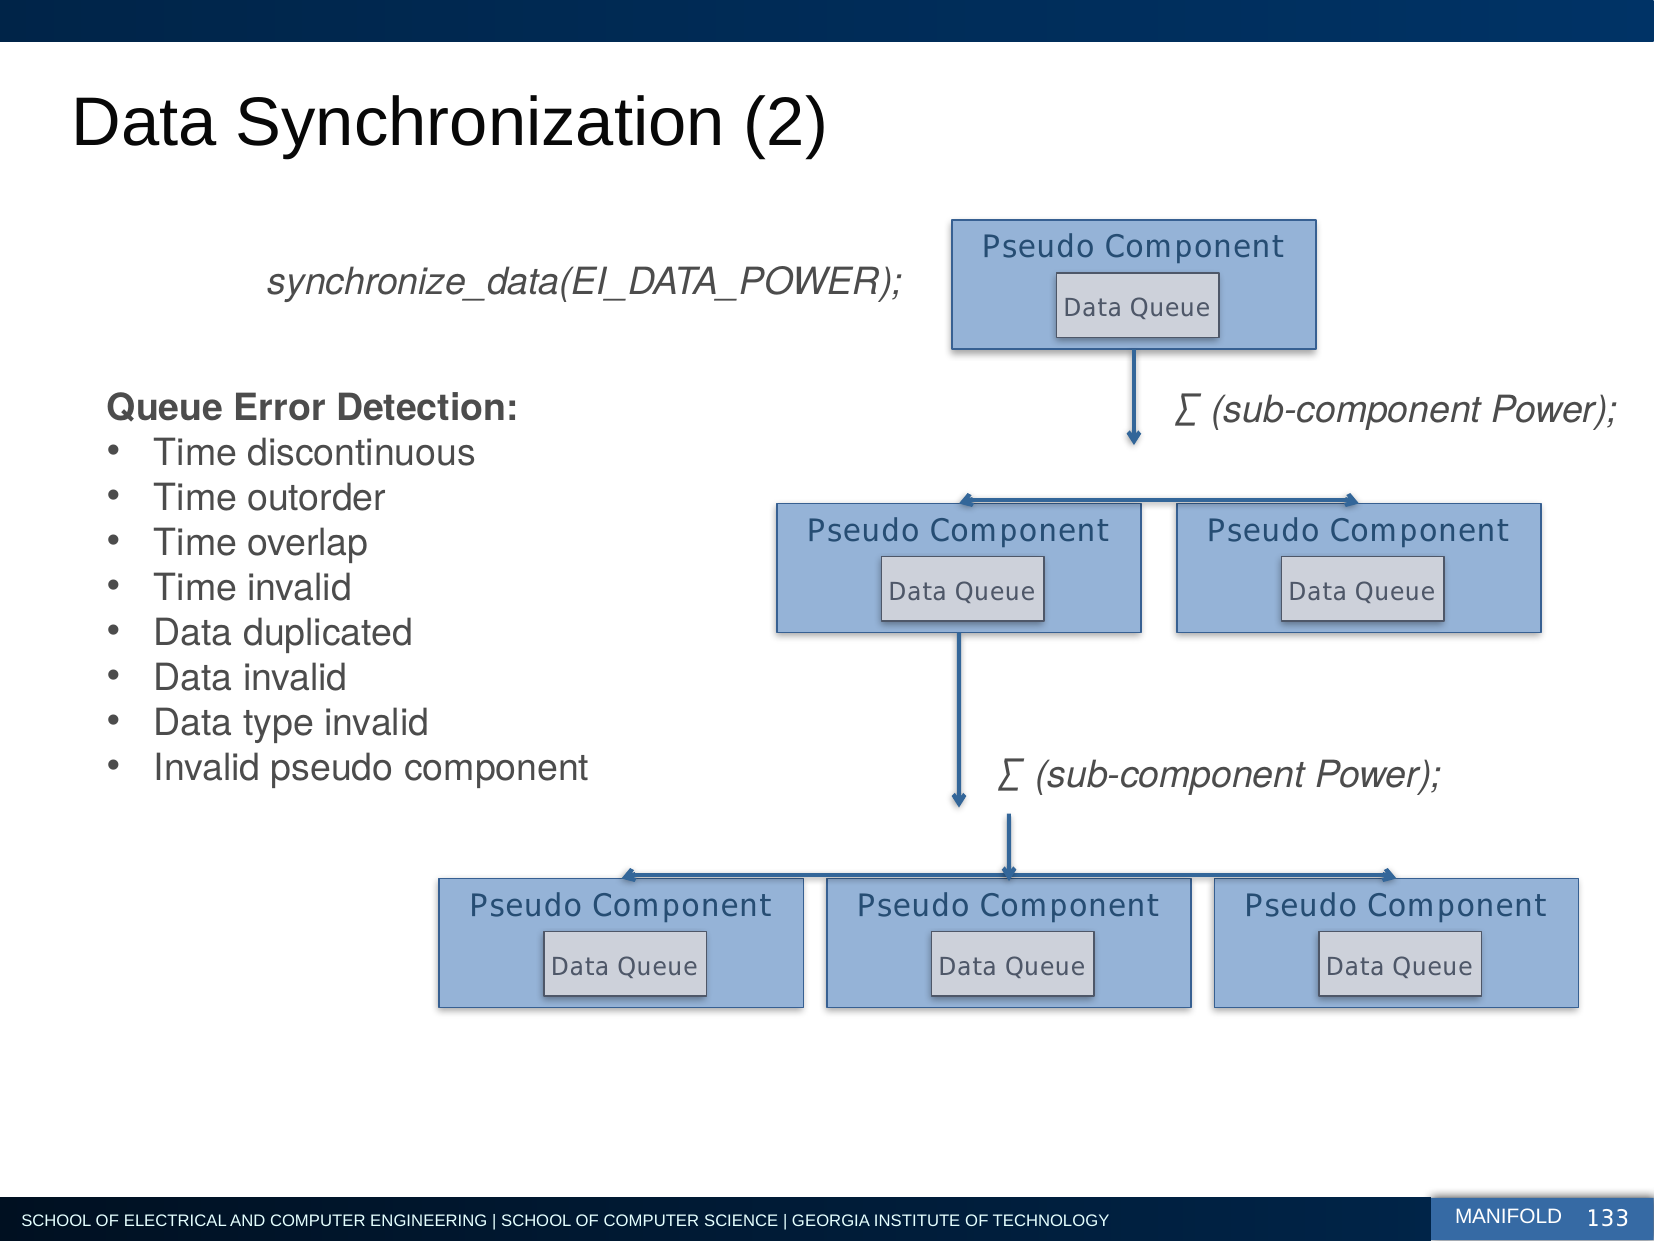

Data Synchronization (2)
Pseudo Component

Data Queue
synchronize_data(EI_DATA_POWER);
Queue Error Detection:
Time discontinuous
Time outorder
Time overlap
Time invalid
Data duplicated
Data invalid
Data type invalid
Invalid pseudo component
∑ (sub-component Power);
Pseudo Component

Data Queue
Pseudo Component

Data Queue
∑ (sub-component Power);
Pseudo Component

Data Queue
Pseudo Component

Data Queue
Pseudo Component

Data Queue
133